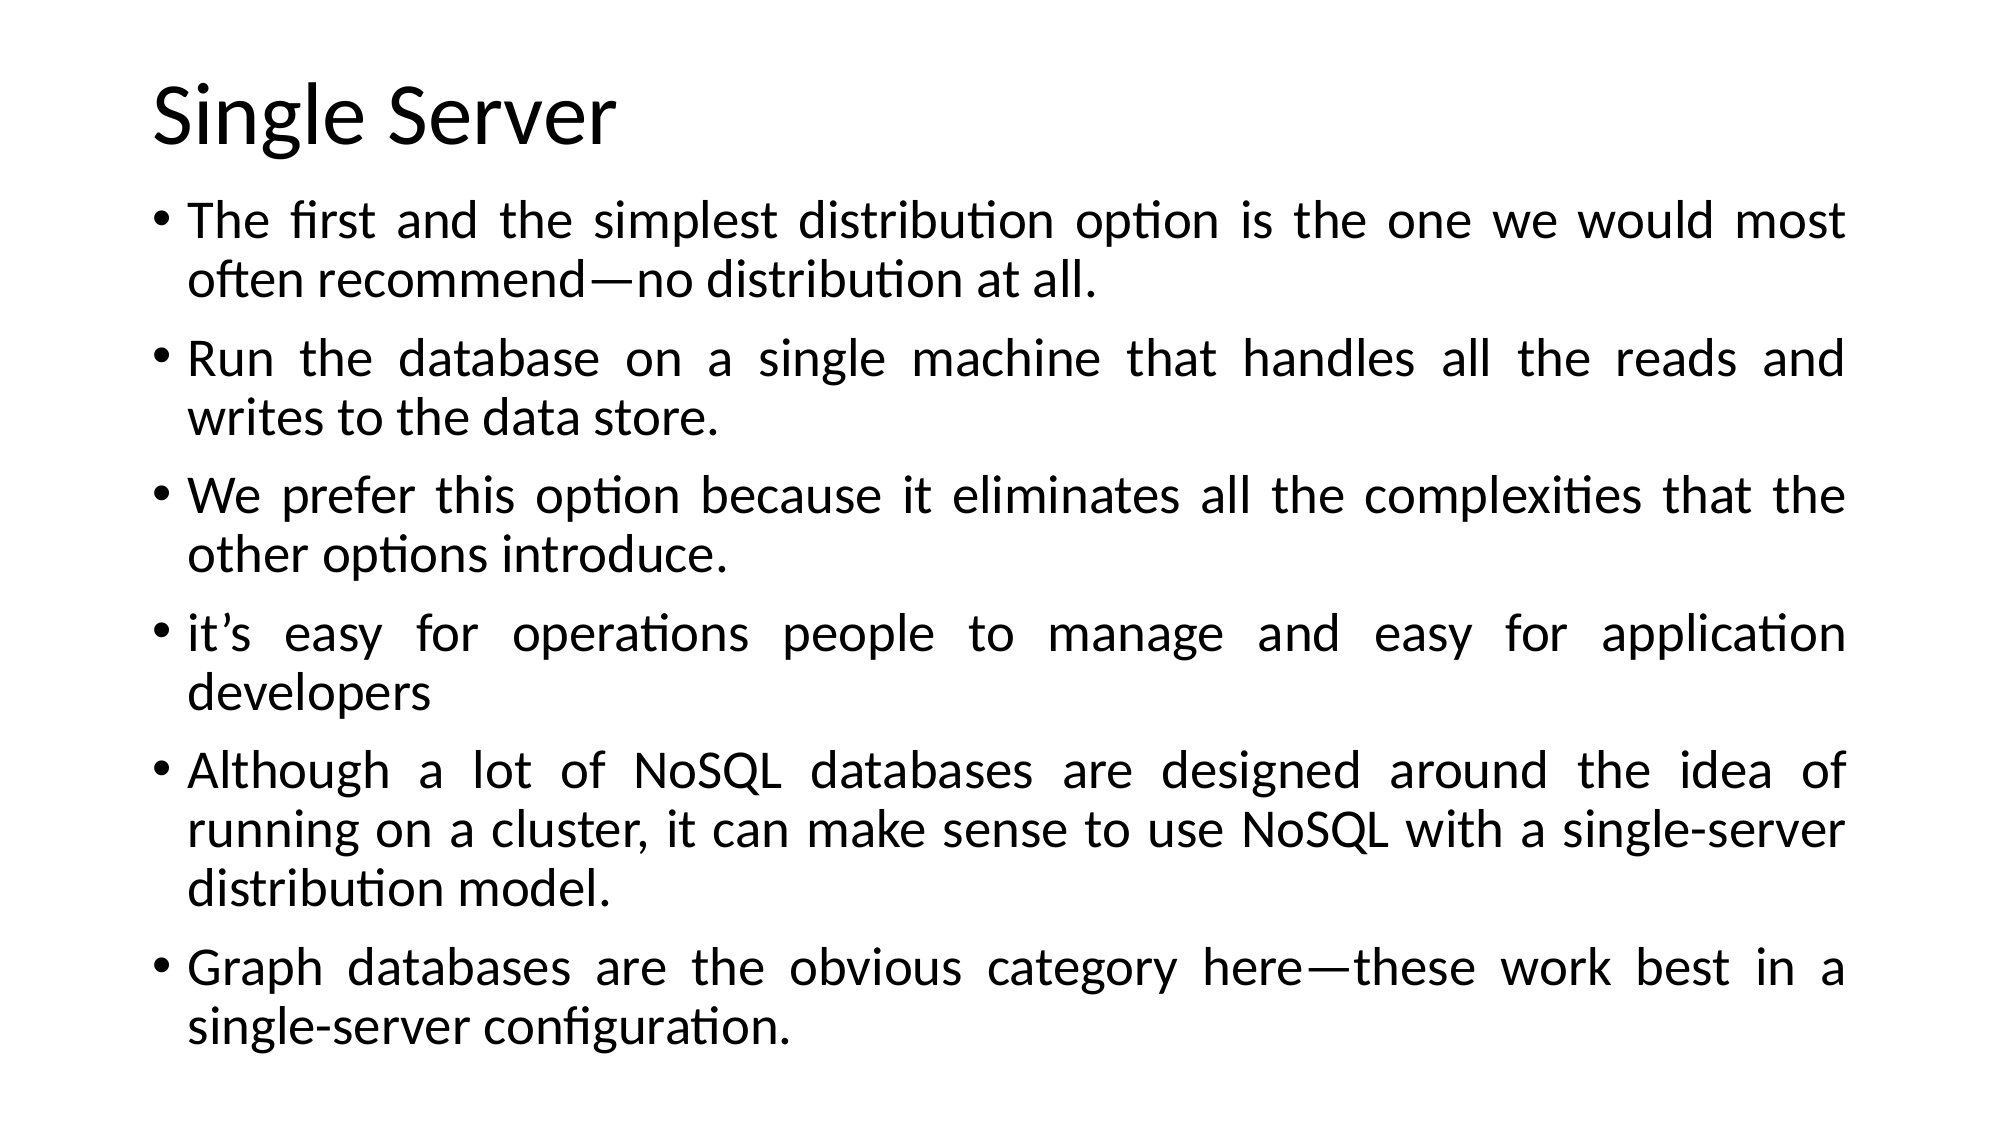

# Single Server
The first and the simplest distribution option is the one we would most often recommend—no distribution at all.
Run the database on a single machine that handles all the reads and writes to the data store.
We prefer this option because it eliminates all the complexities that the other options introduce.
it’s easy for operations people to manage and easy for application developers
Although a lot of NoSQL databases are designed around the idea of running on a cluster, it can make sense to use NoSQL with a single-server distribution model.
Graph databases are the obvious category here—these work best in a single-server configuration.